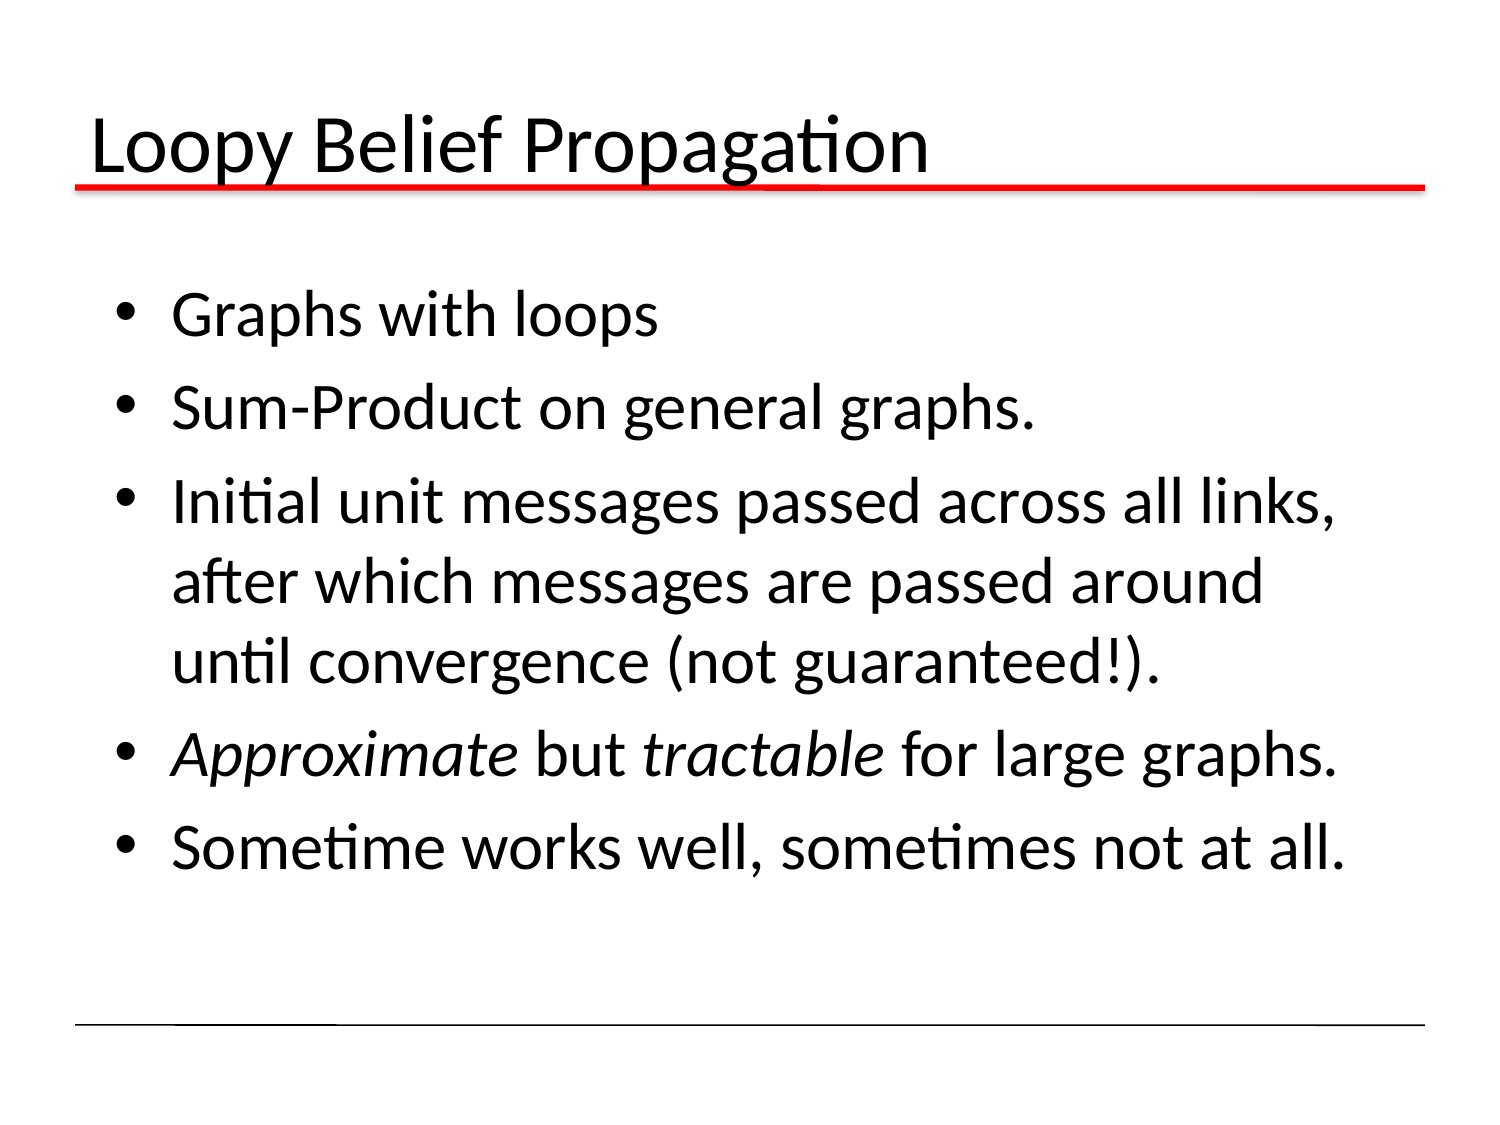

# Loopy Belief Propagation
Graphs with loops
Sum-Product on general graphs.
Initial unit messages passed across all links, after which messages are passed around until convergence (not guaranteed!).
Approximate but tractable for large graphs.
Sometime works well, sometimes not at all.